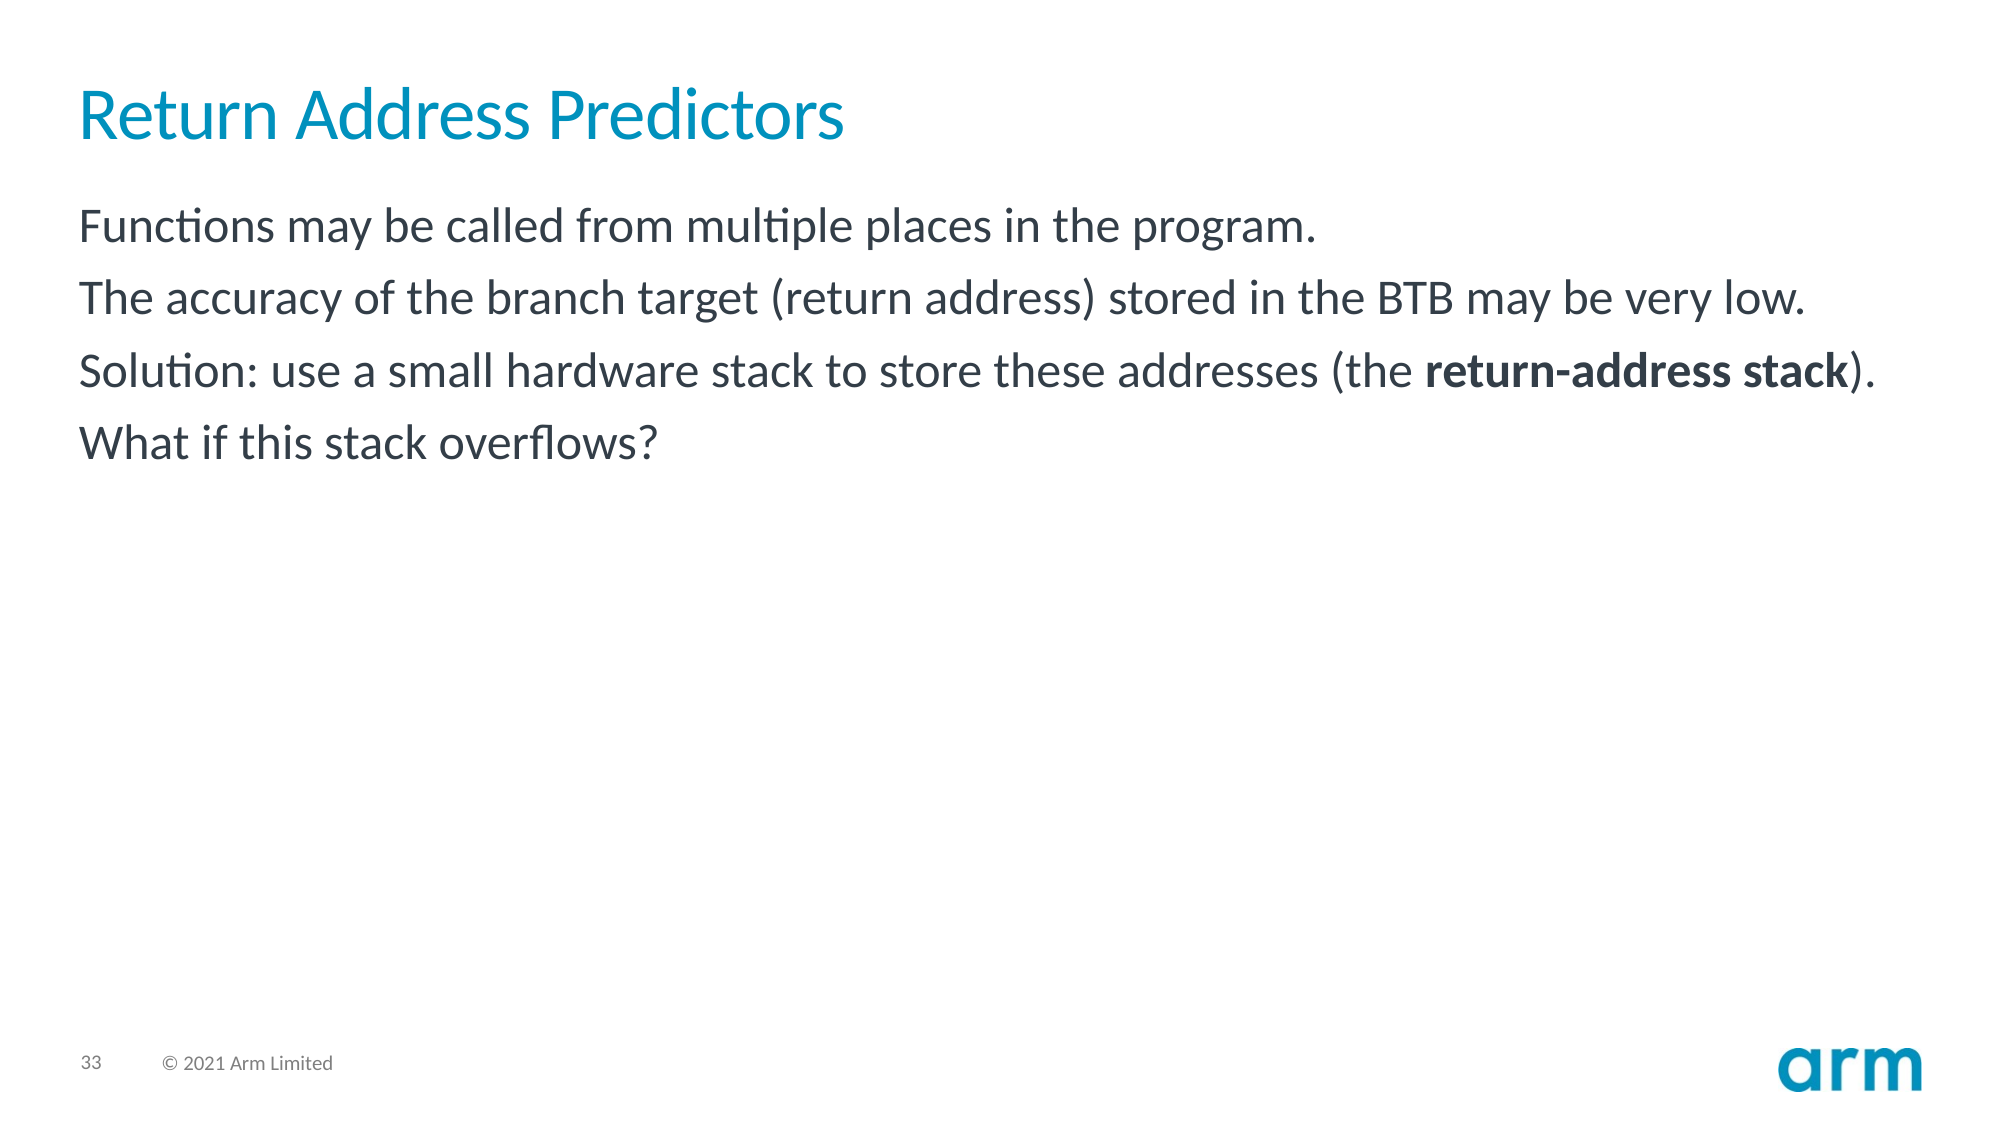

# Return Address Predictors
Functions may be called from multiple places in the program.
The accuracy of the branch target (return address) stored in the BTB may be very low.
Solution: use a small hardware stack to store these addresses (the return-address stack).
What if this stack overflows?